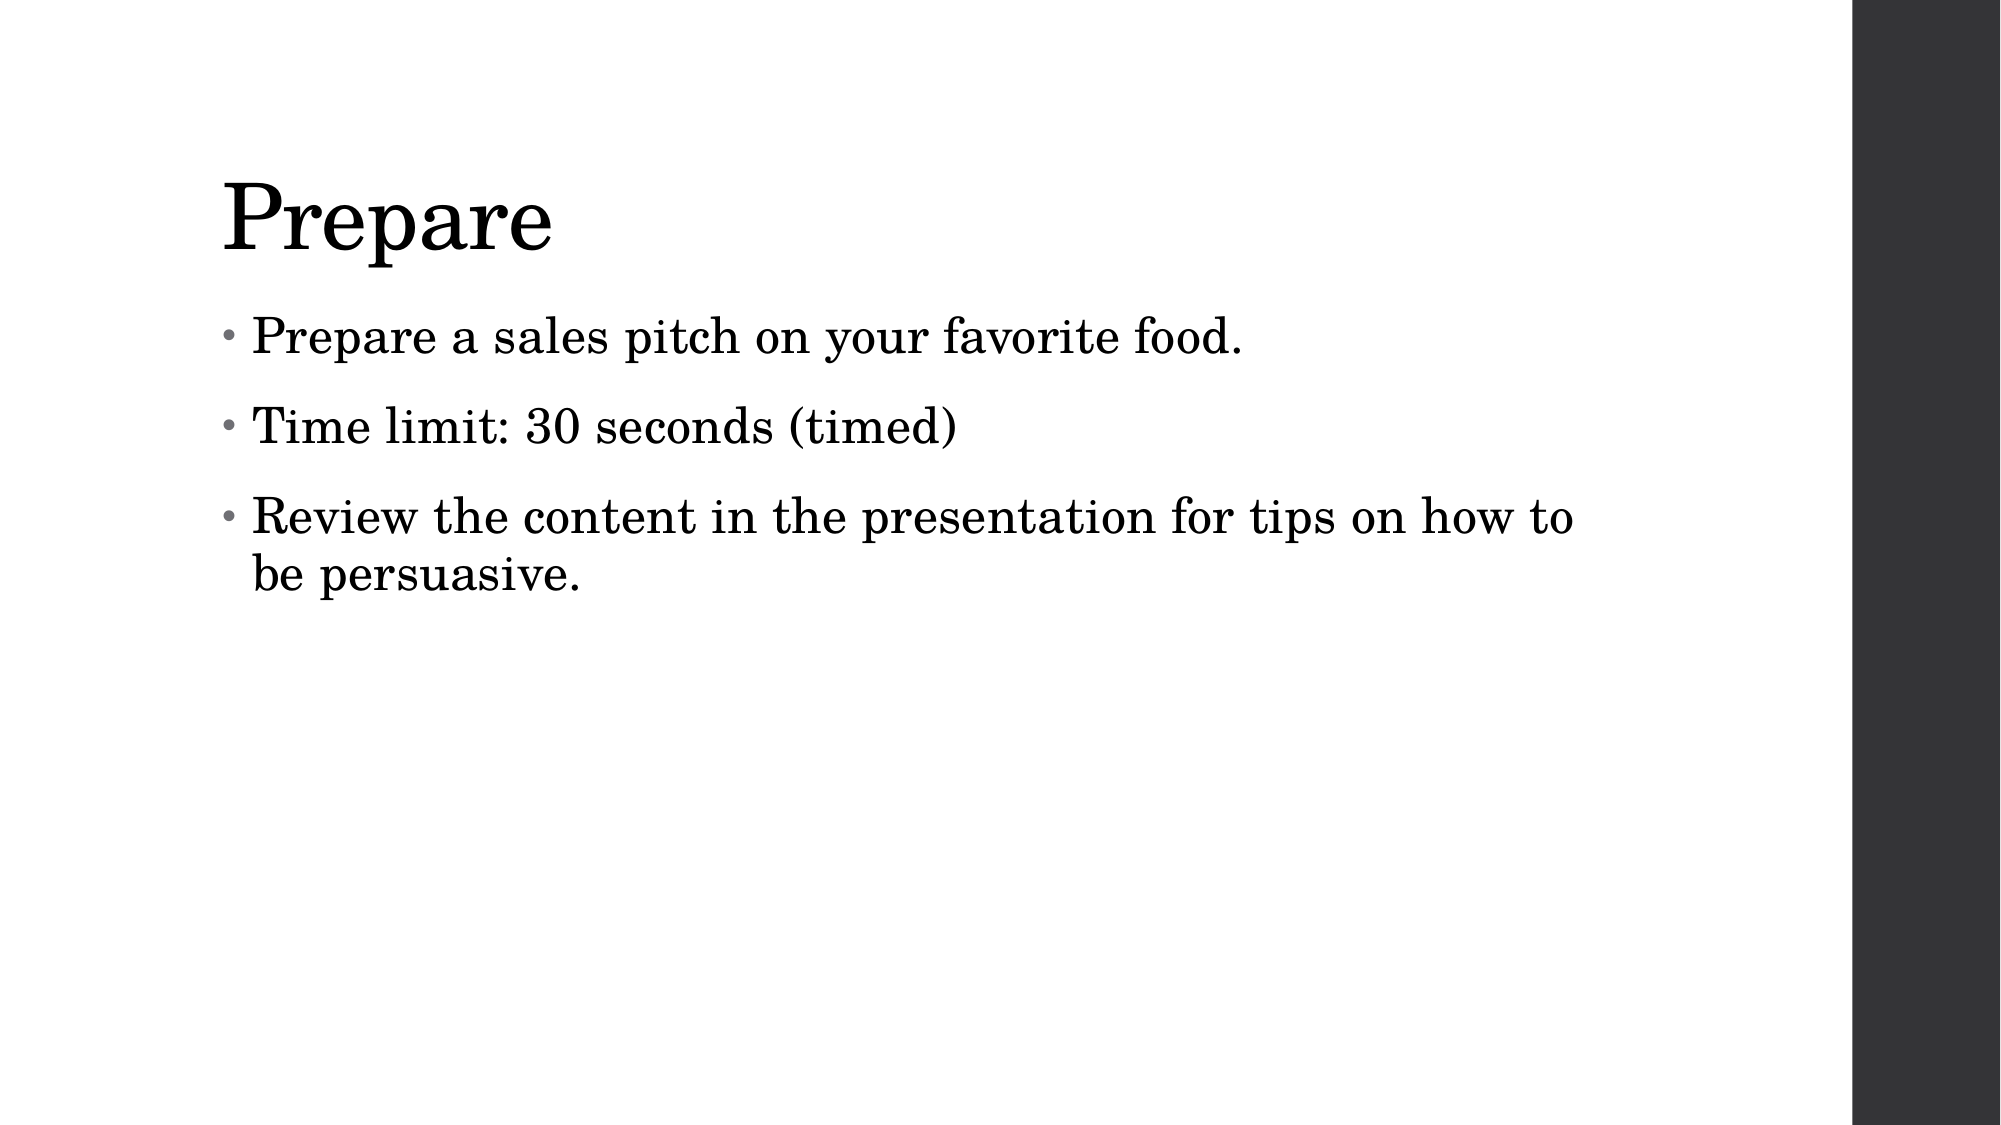

# Prepare
Prepare a sales pitch on your favorite food.
Time limit: 30 seconds (timed)
Review the content in the presentation for tips on how to be persuasive.